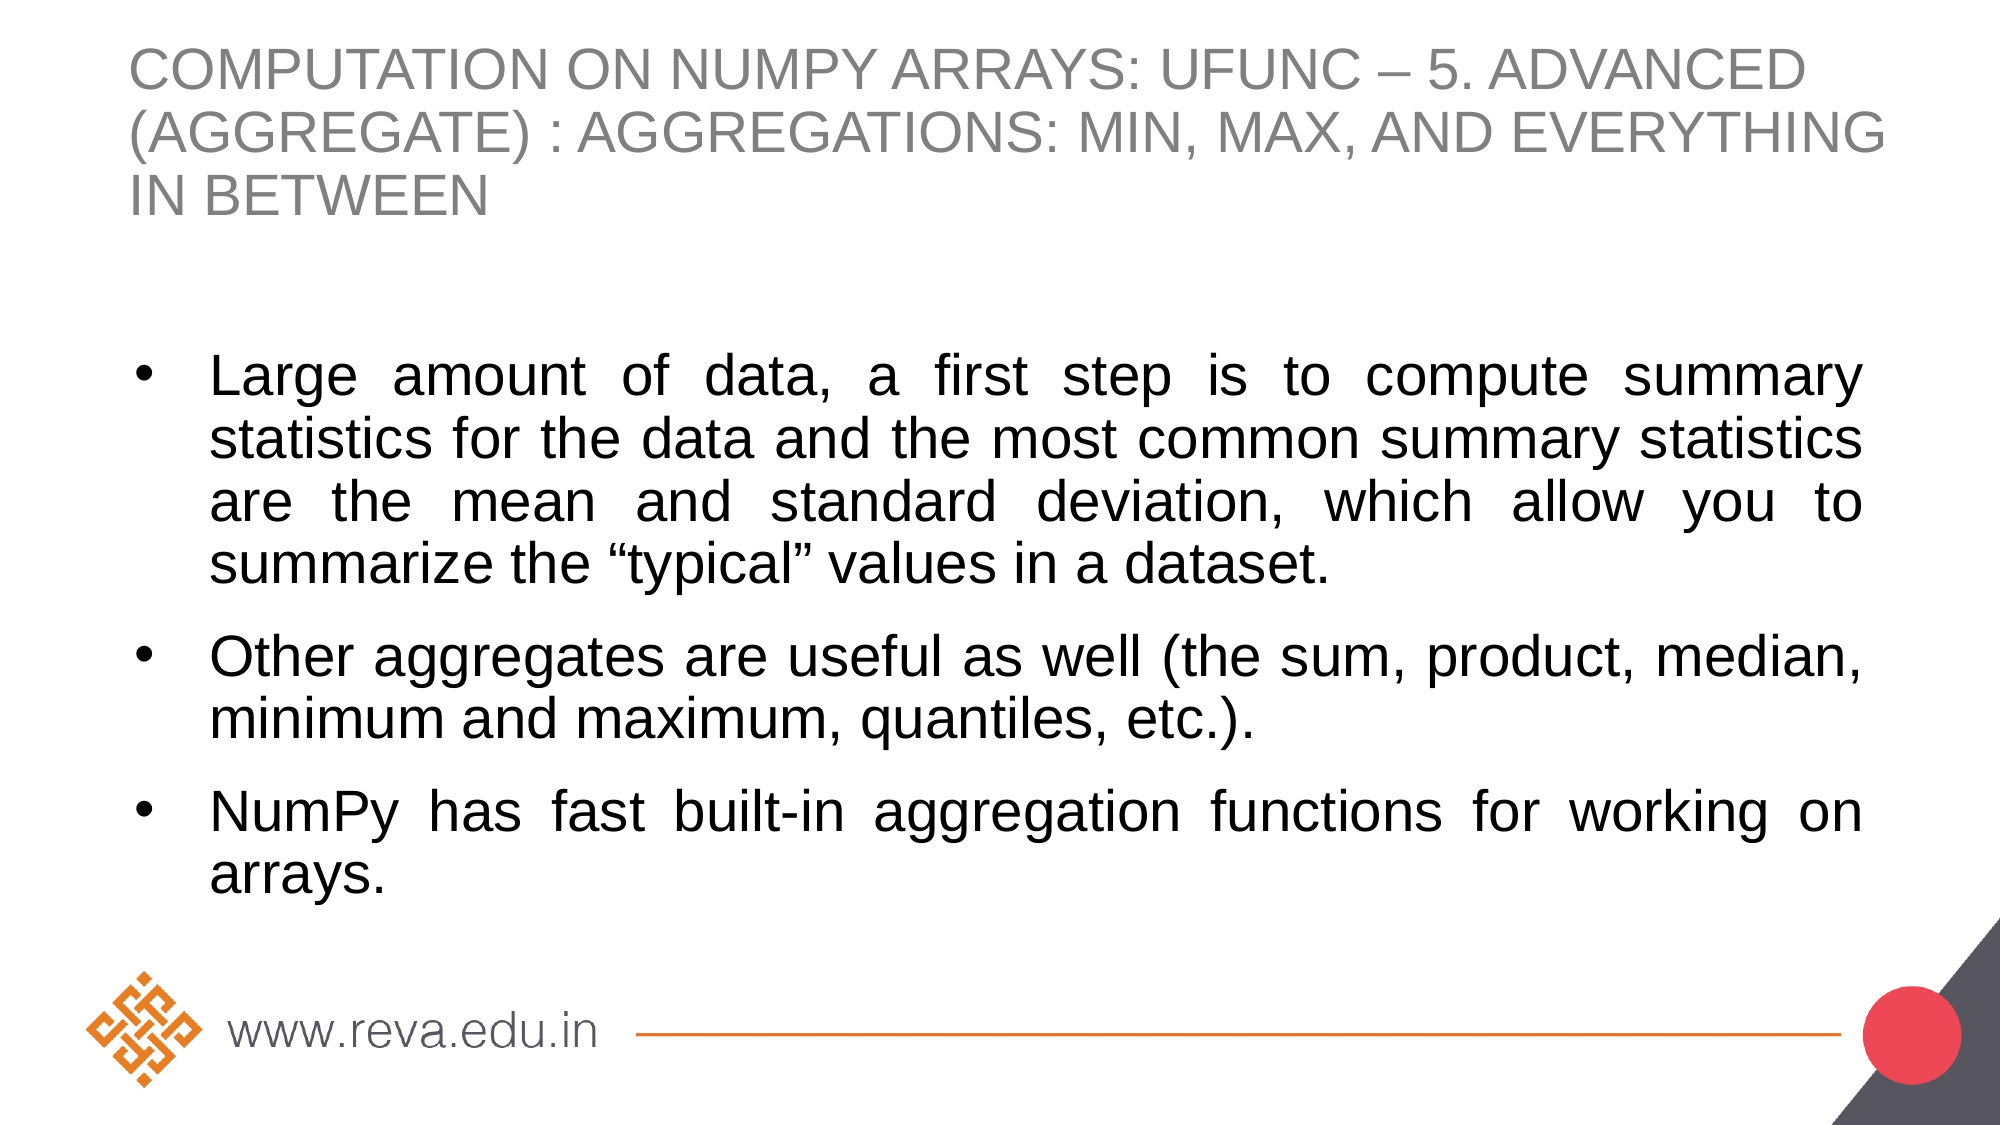

# Computation on NumPy Arrays: UFunc – 5. Advanced (Aggregate) : Aggregations: Min, Max, and Everything in Between
Large amount of data, a first step is to compute summary statistics for the data and the most common summary statistics are the mean and standard deviation, which allow you to summarize the “typical” values in a dataset.
Other aggregates are useful as well (the sum, product, median, minimum and maximum, quantiles, etc.).
NumPy has fast built-in aggregation functions for working on arrays.